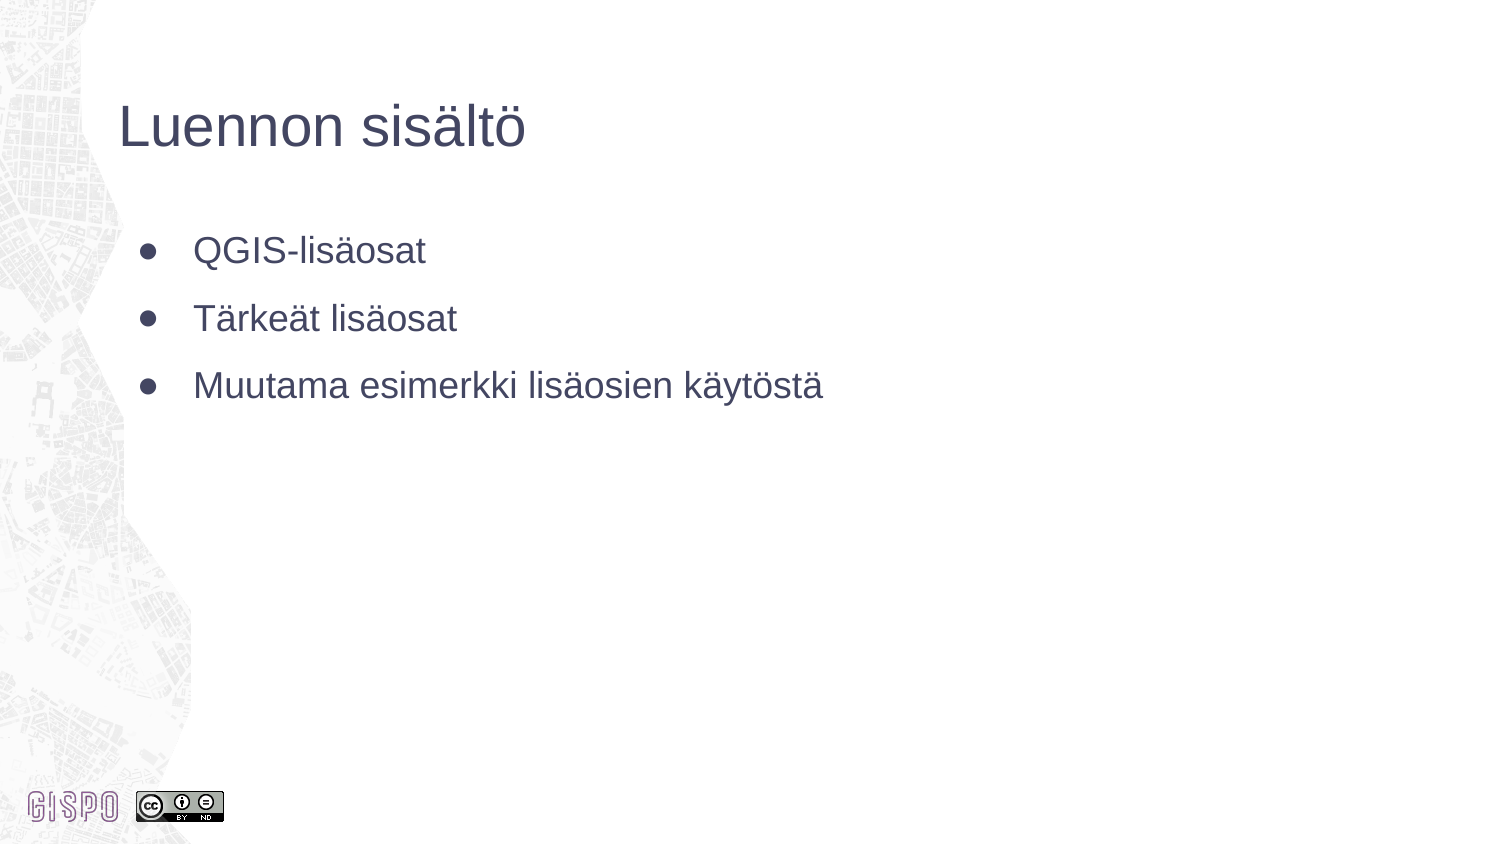

# Luennon sisältö
QGIS-lisäosat
Tärkeät lisäosat
Muutama esimerkki lisäosien käytöstä